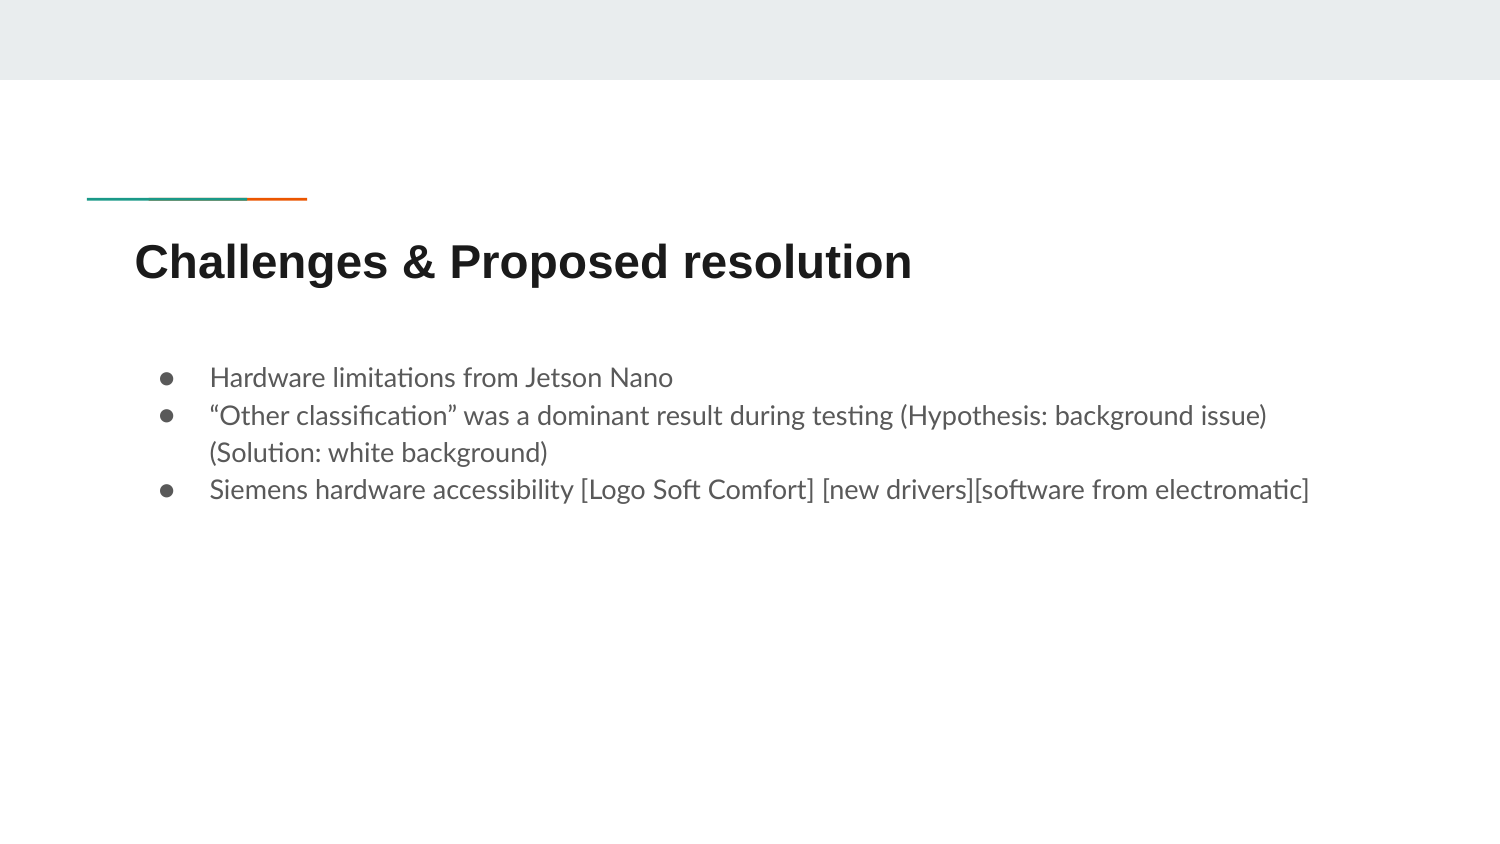

# Challenges & Proposed resolution
Hardware limitations from Jetson Nano
“Other classification” was a dominant result during testing (Hypothesis: background issue) (Solution: white background)
Siemens hardware accessibility [Logo Soft Comfort] [new drivers][software from electromatic]